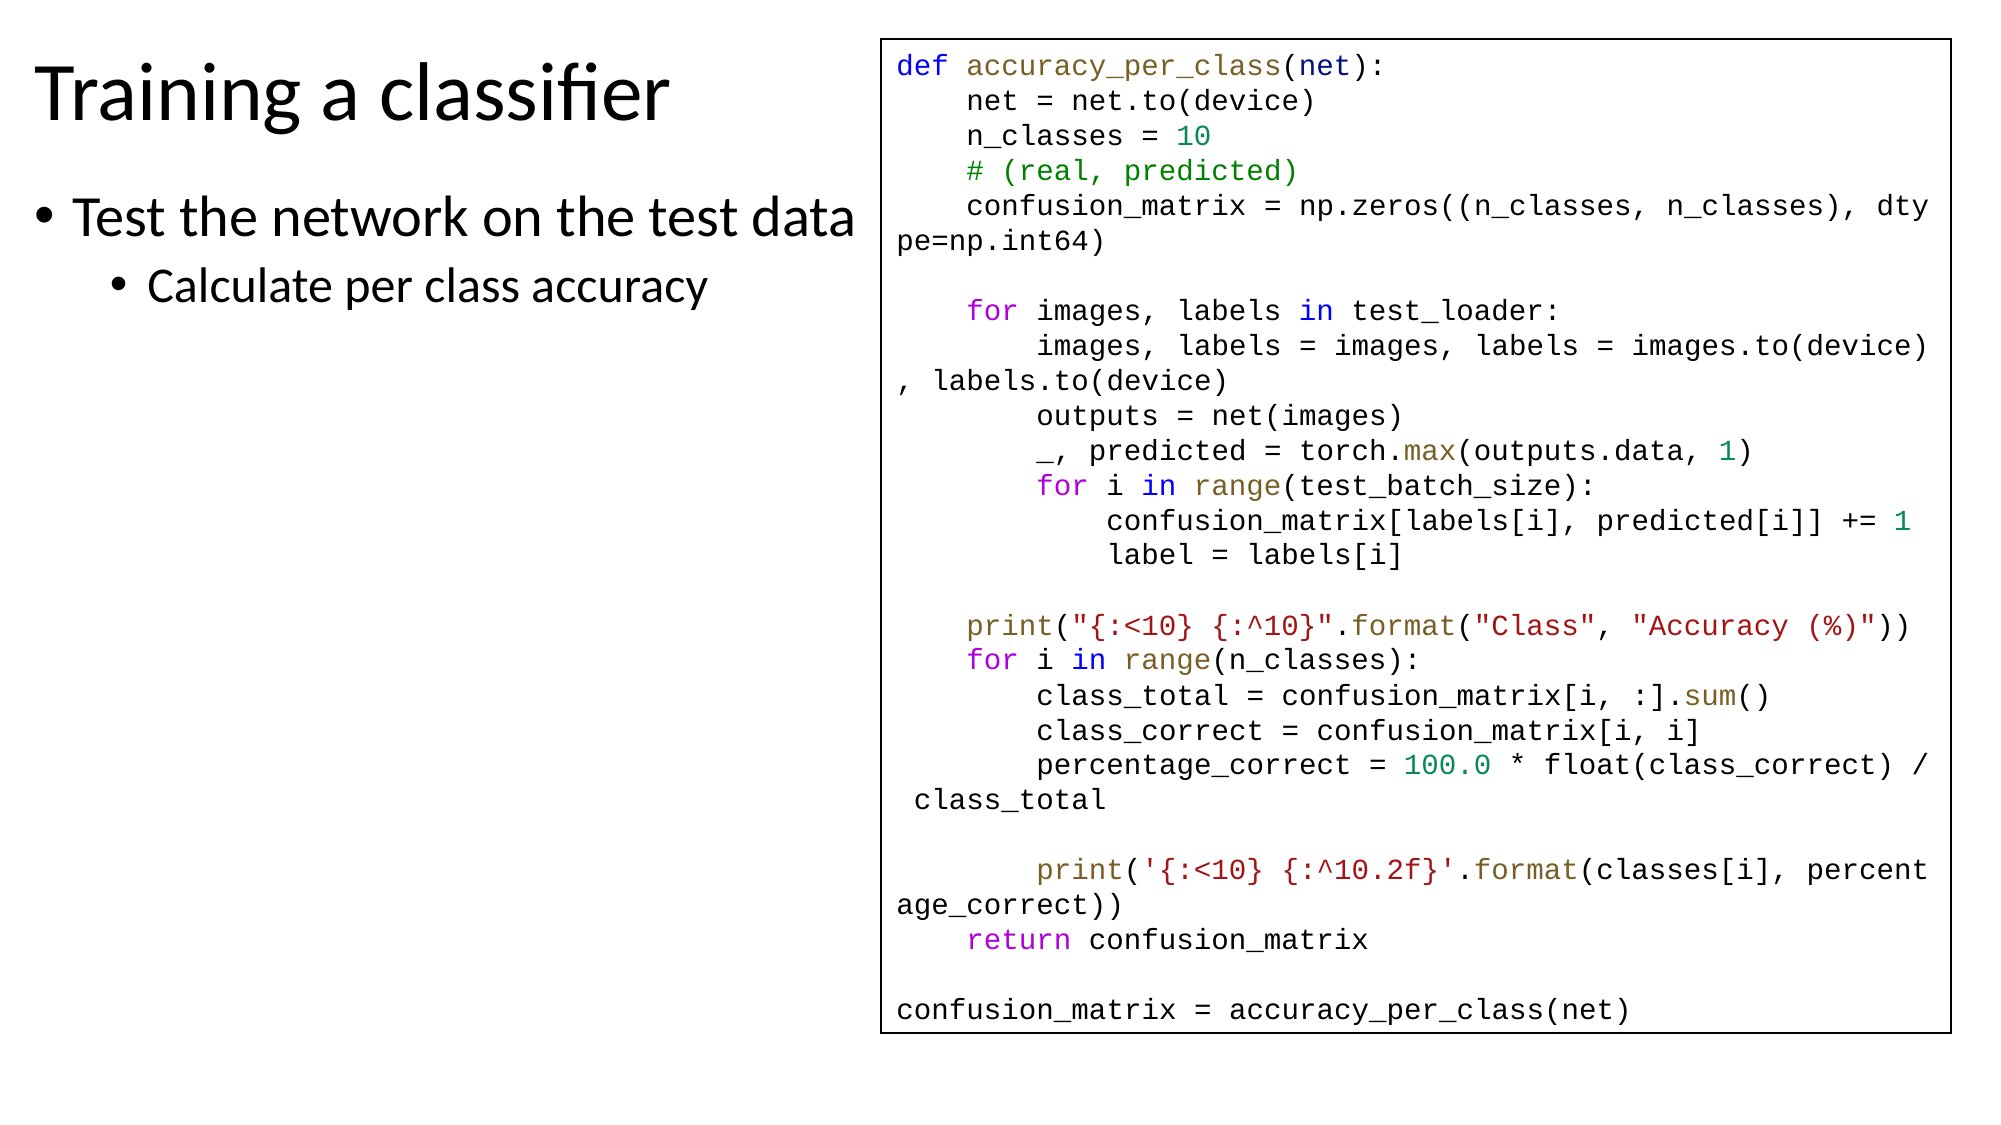

# Training a classifier
def accuracy_per_class(net):
    net = net.to(device)
    n_classes = 10
    # (real, predicted)
    confusion_matrix = np.zeros((n_classes, n_classes), dtype=np.int64)
    for images, labels in test_loader:
        images, labels = images, labels = images.to(device), labels.to(device)
        outputs = net(images)
        _, predicted = torch.max(outputs.data, 1)
        for i in range(test_batch_size):
            confusion_matrix[labels[i], predicted[i]] += 1
            label = labels[i]
    print("{:<10} {:^10}".format("Class", "Accuracy (%)"))
    for i in range(n_classes):
        class_total = confusion_matrix[i, :].sum()
        class_correct = confusion_matrix[i, i]
        percentage_correct = 100.0 * float(class_correct) / class_total

        print('{:<10} {:^10.2f}'.format(classes[i], percentage_correct))
    return confusion_matrix
confusion_matrix = accuracy_per_class(net)
Test the network on the test data
Calculate per class accuracy